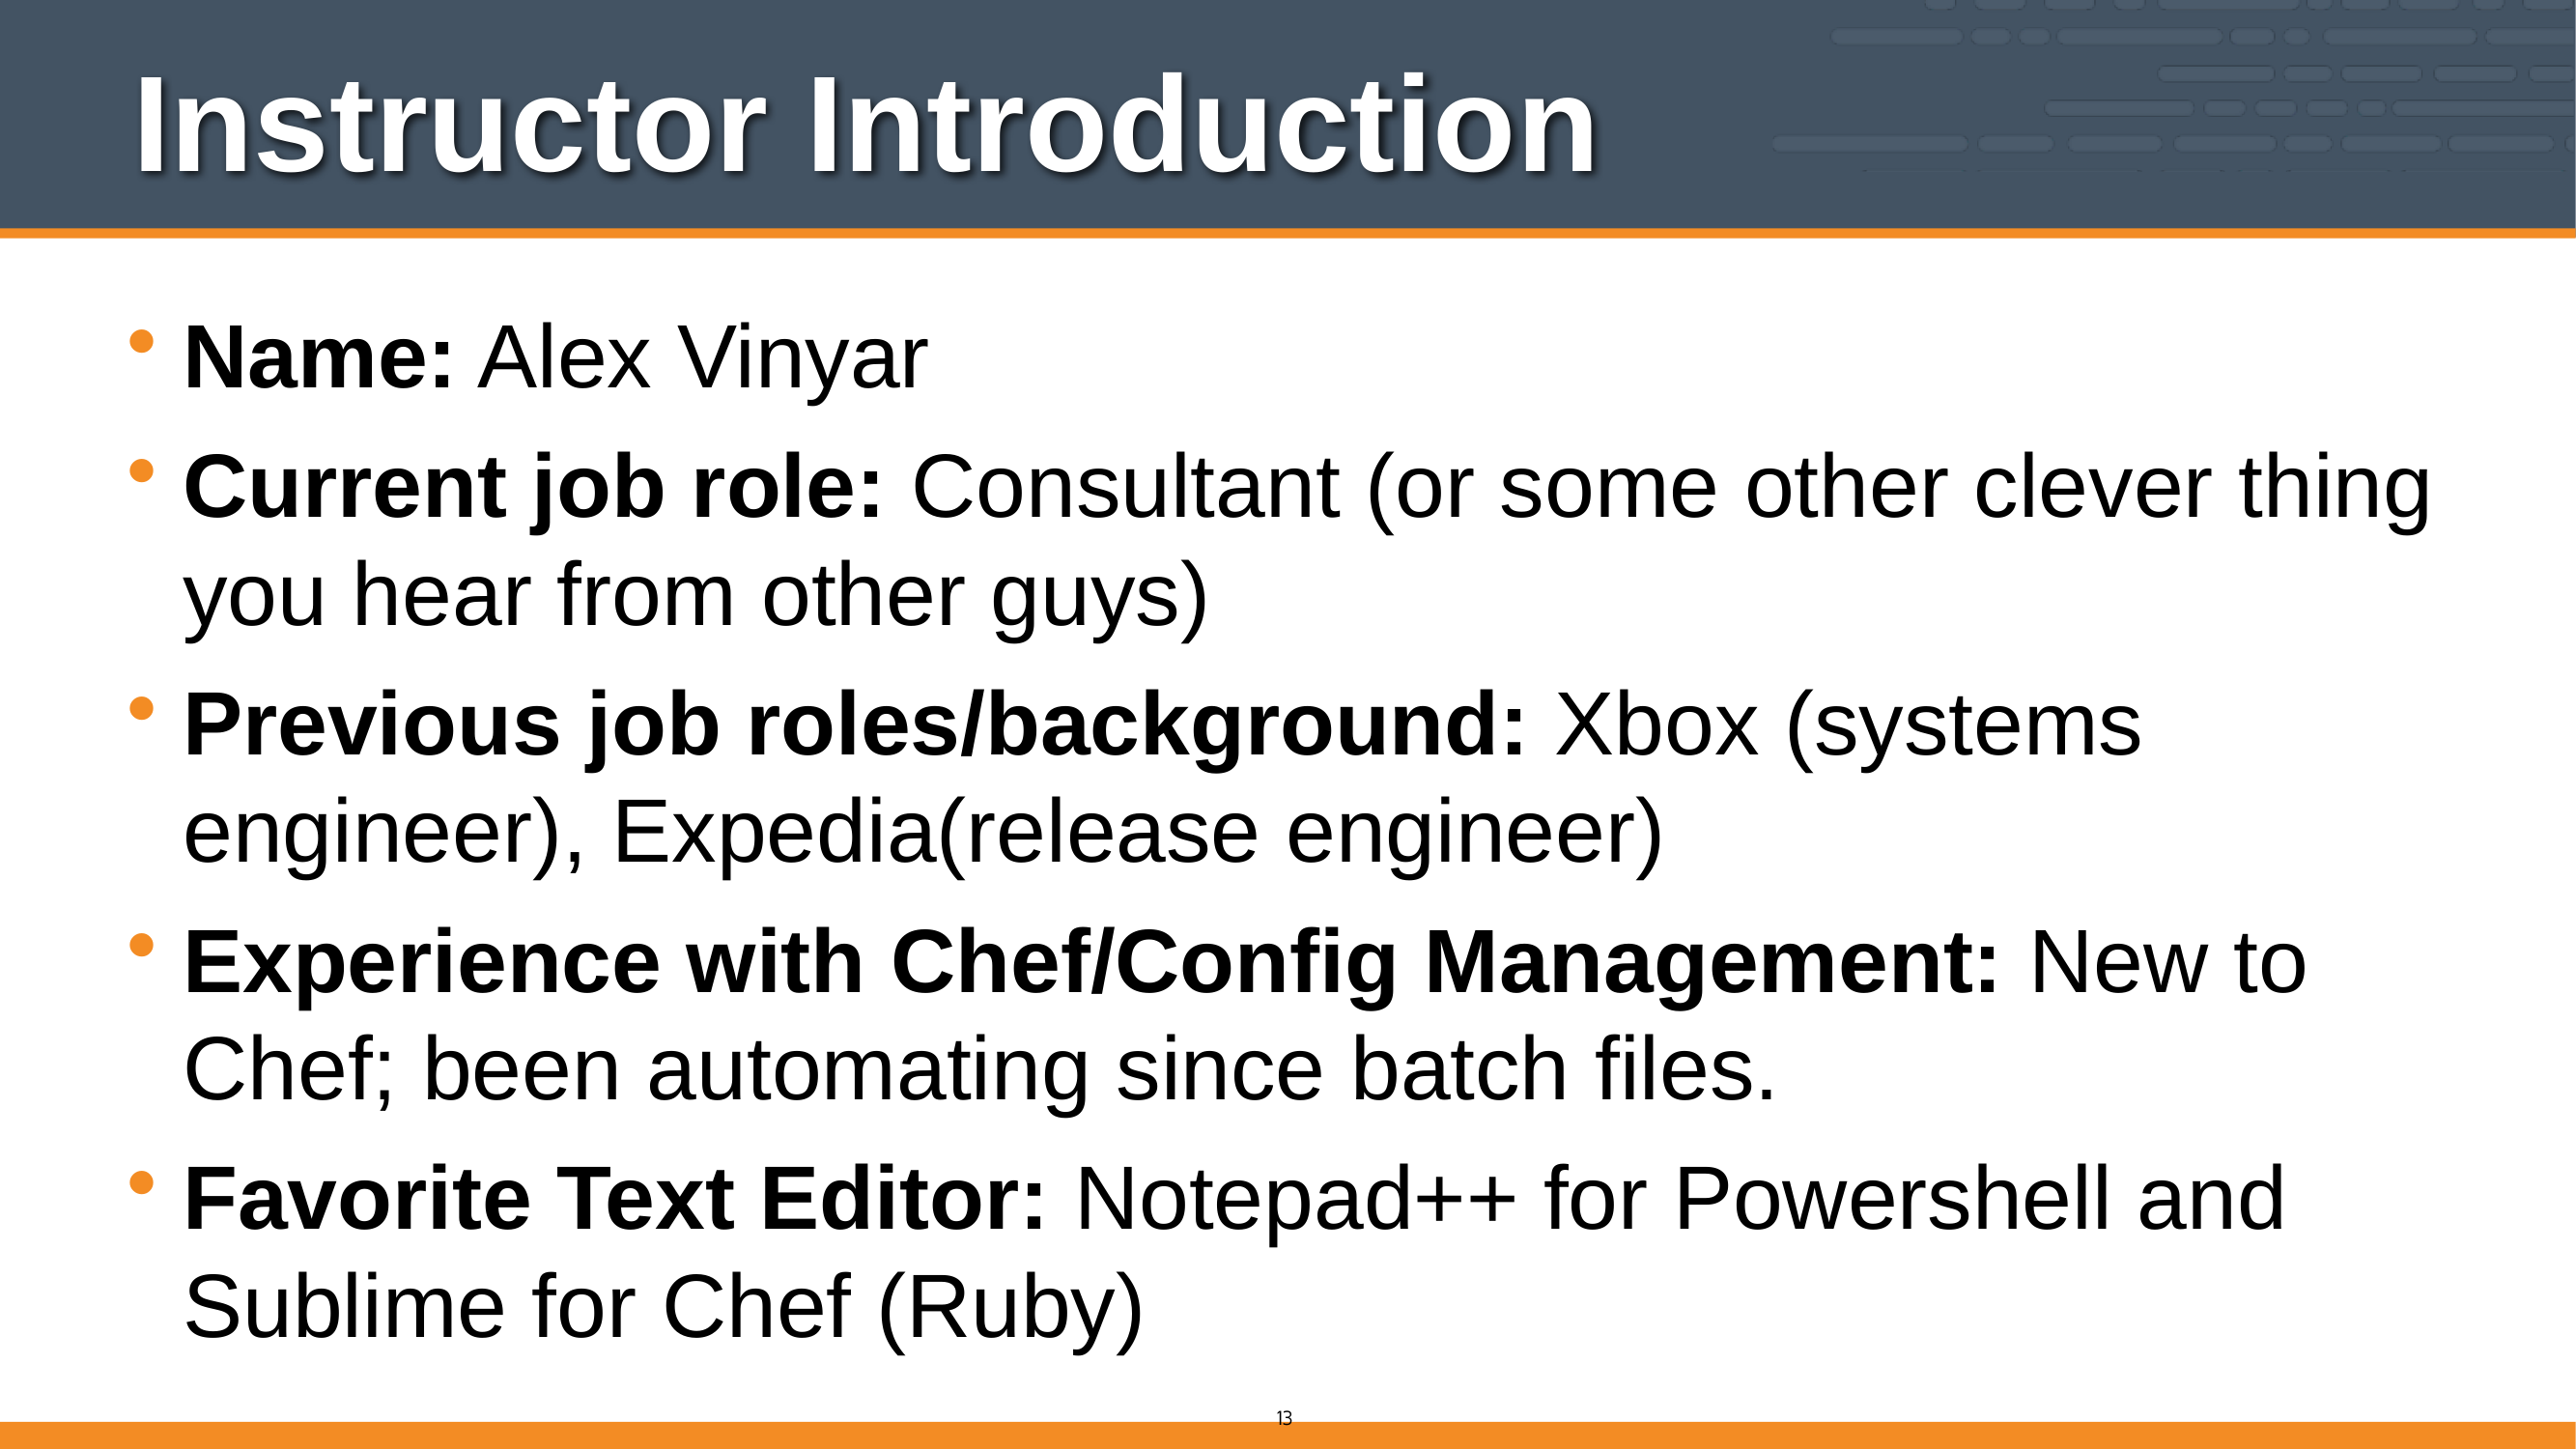

# Instructor Introduction
Name: Alex Vinyar
Current job role: Consultant (or some other clever thing you hear from other guys)
Previous job roles/background: Xbox (systems engineer), Expedia(release engineer)
Experience with Chef/Config Management: New to Chef; been automating since batch files.
Favorite Text Editor: Notepad++ for Powershell and Sublime for Chef (Ruby)
13